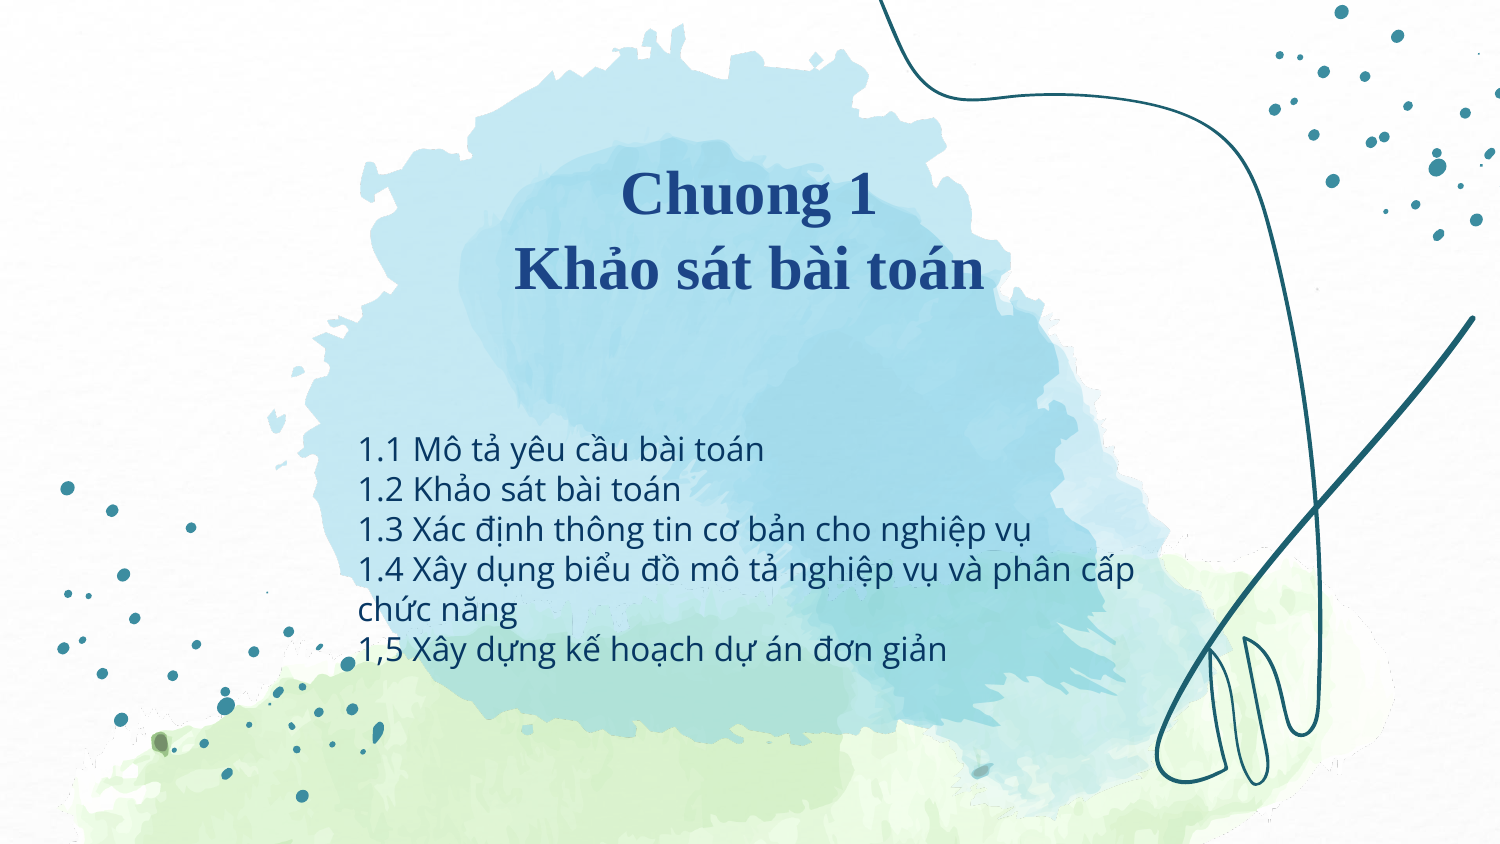

Chuong 1
Khảo sát bài toán
1.1 Mô tả yêu cầu bài toán
1.2 Khảo sát bài toán
1.3 Xác định thông tin cơ bản cho nghiệp vụ
1.4 Xây dụng biểu đồ mô tả nghiệp vụ và phân cấp chức năng
1,5 Xây dựng kế hoạch dự án đơn giản